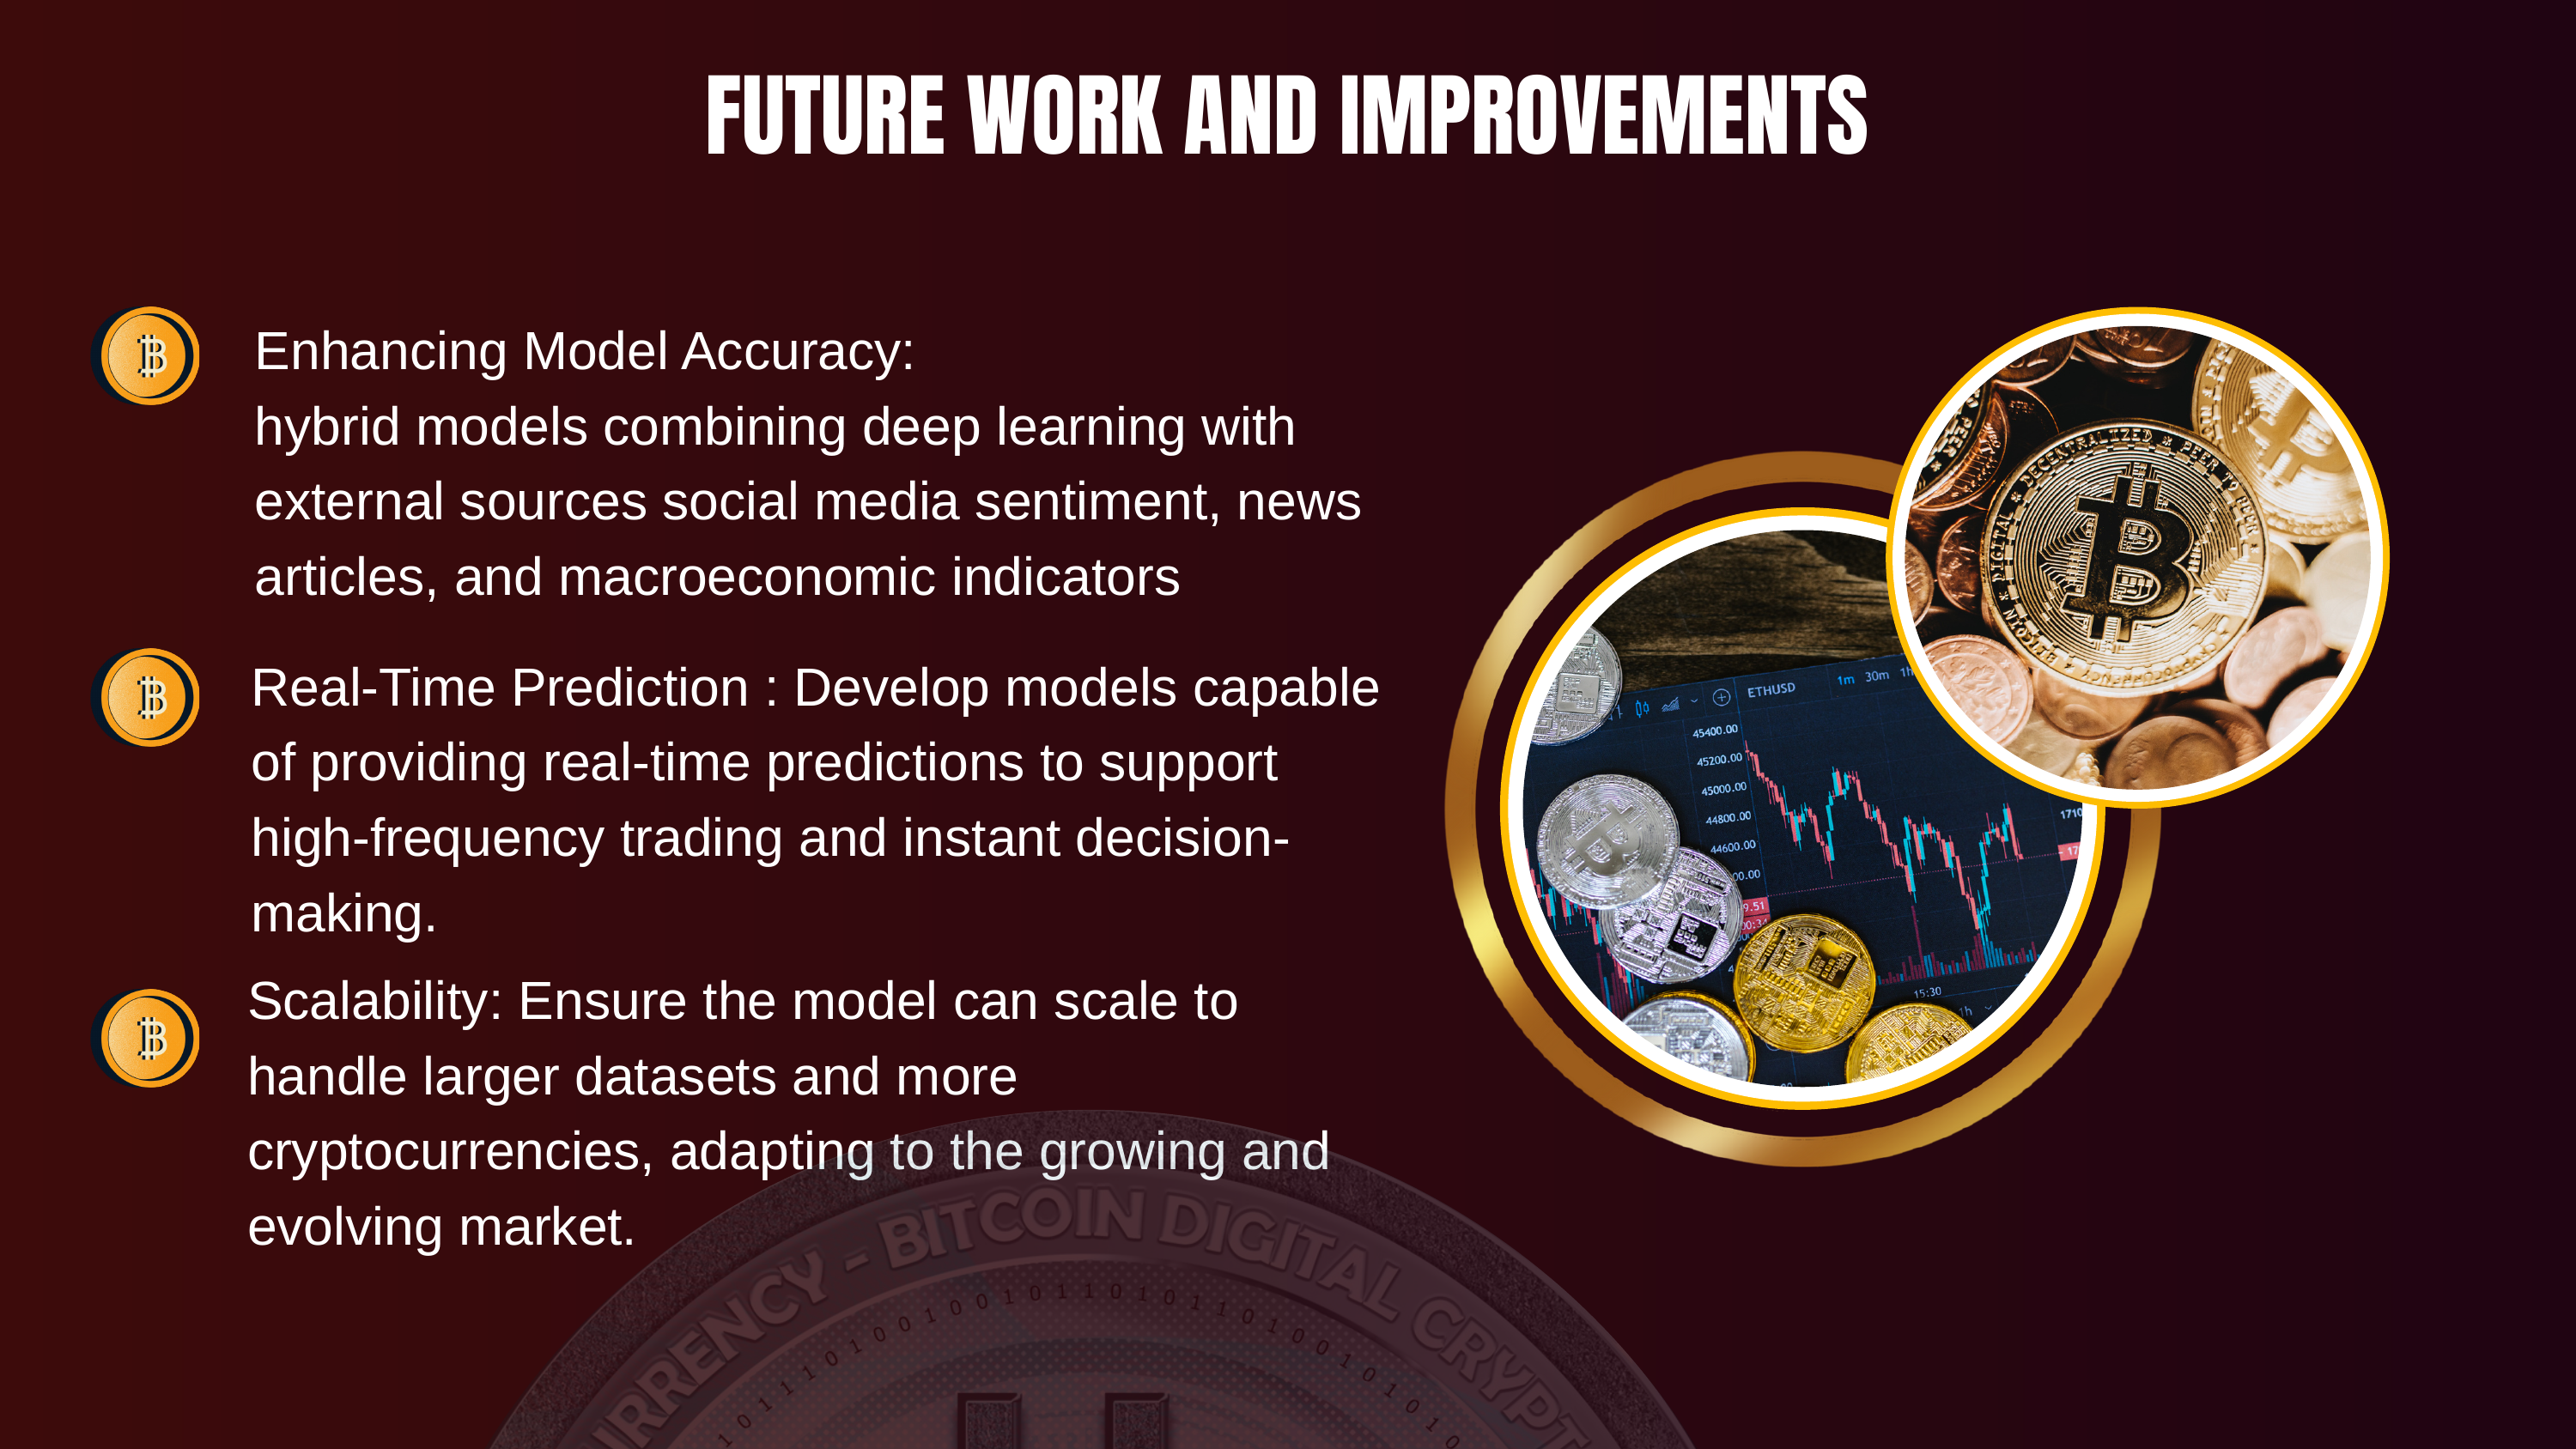

FUTURE WORK AND IMPROVEMENTS
Enhancing Model Accuracy:
hybrid models combining deep learning with external sources social media sentiment, news articles, and macroeconomic indicators

Real-Time Prediction : Develop models capable of providing real-time predictions to support high-frequency trading and instant decision-making.

Scalability: Ensure the model can scale to handle larger datasets and more cryptocurrencies, adapting to the growing and evolving market.